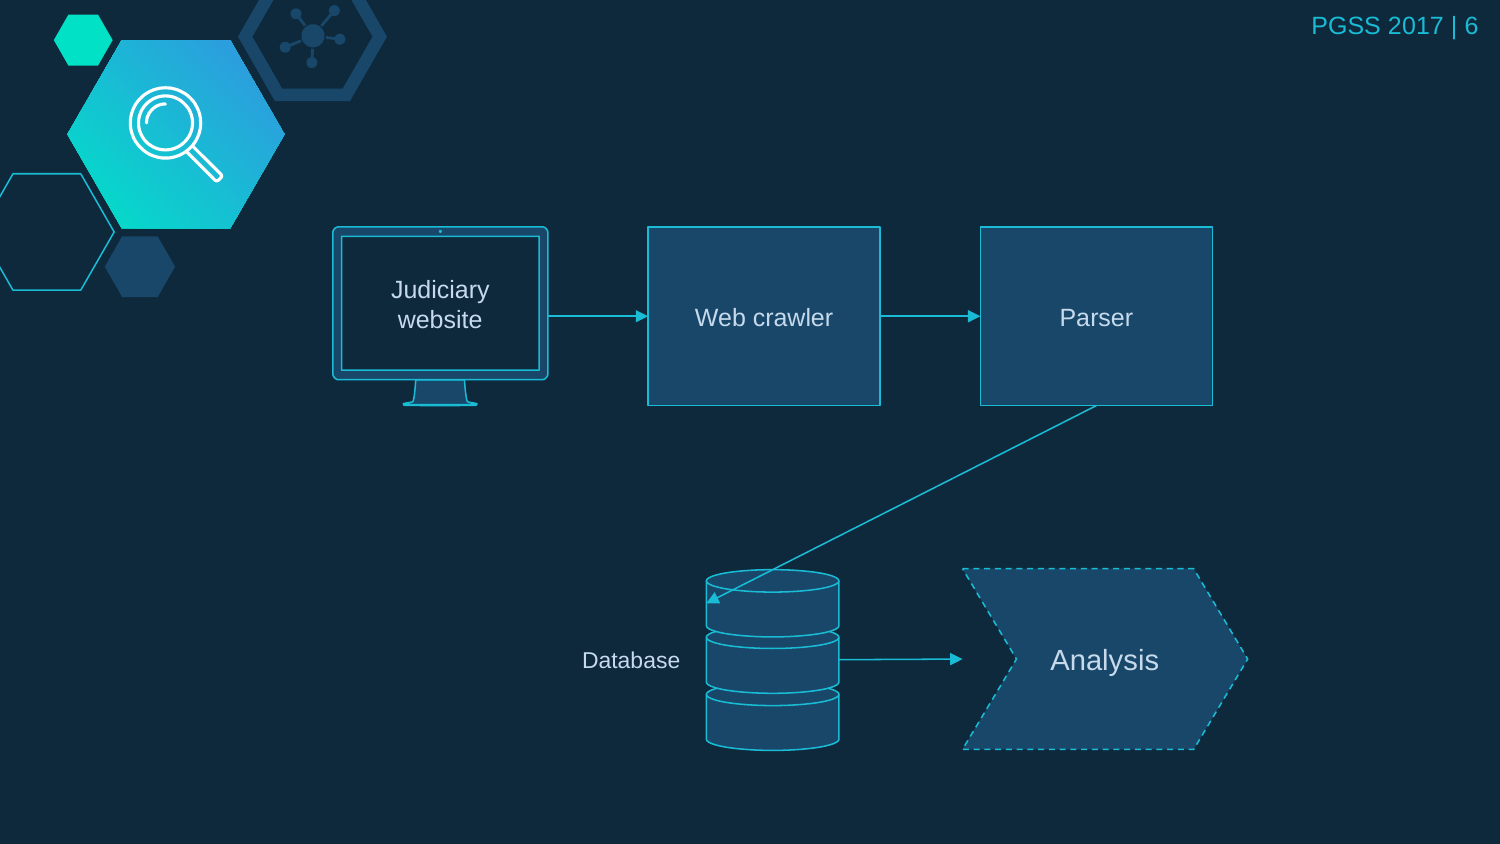

Web crawler
Parser

Judiciary website
Analysis

Database